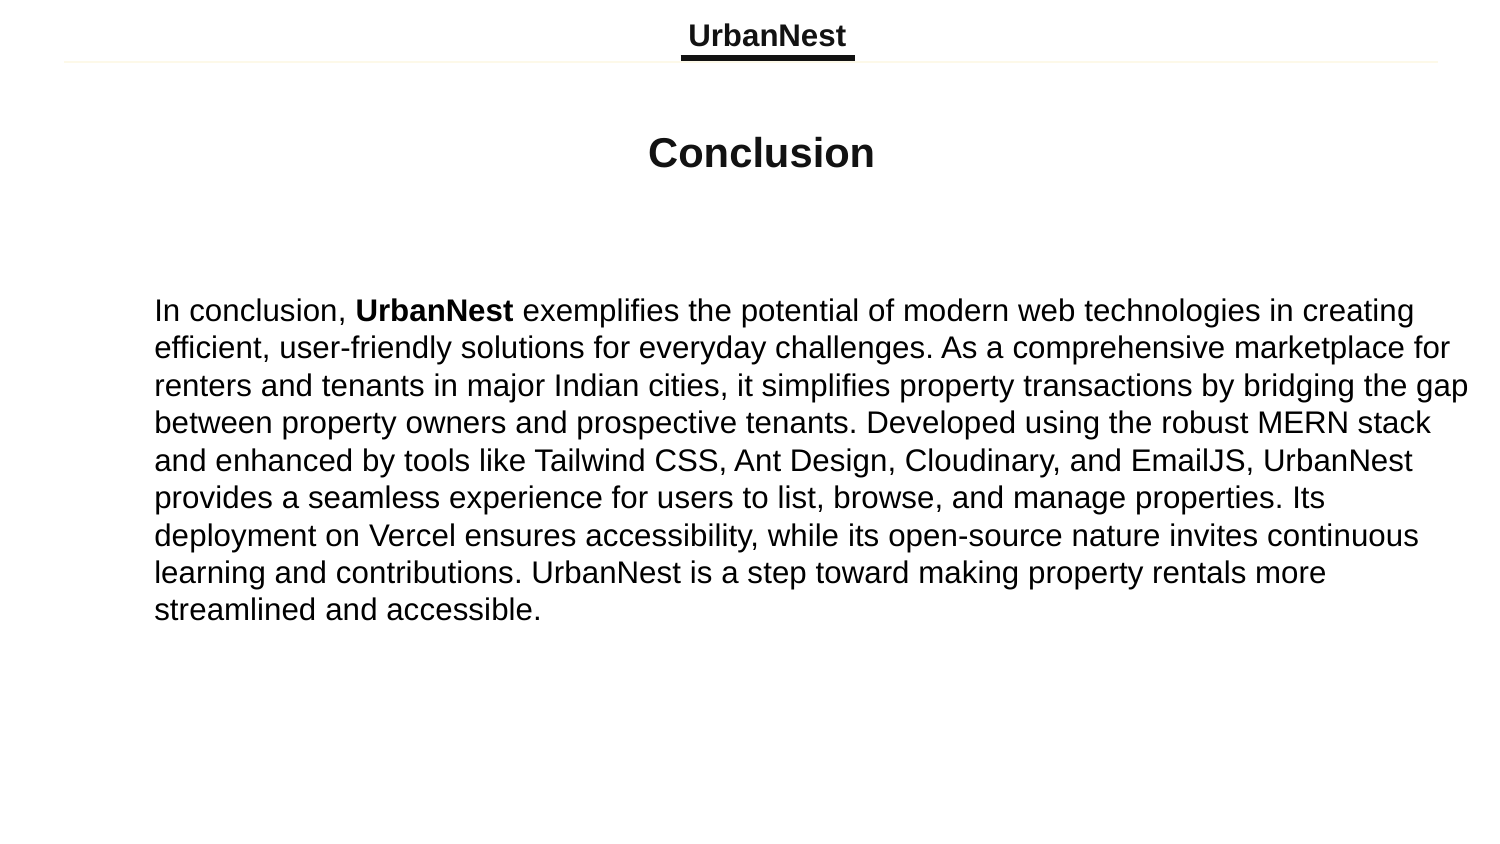

UrbanNest
Conclusion
In conclusion, UrbanNest exemplifies the potential of modern web technologies in creating efficient, user-friendly solutions for everyday challenges. As a comprehensive marketplace for renters and tenants in major Indian cities, it simplifies property transactions by bridging the gap between property owners and prospective tenants. Developed using the robust MERN stack and enhanced by tools like Tailwind CSS, Ant Design, Cloudinary, and EmailJS, UrbanNest provides a seamless experience for users to list, browse, and manage properties. Its deployment on Vercel ensures accessibility, while its open-source nature invites continuous learning and contributions. UrbanNest is a step toward making property rentals more streamlined and accessible.